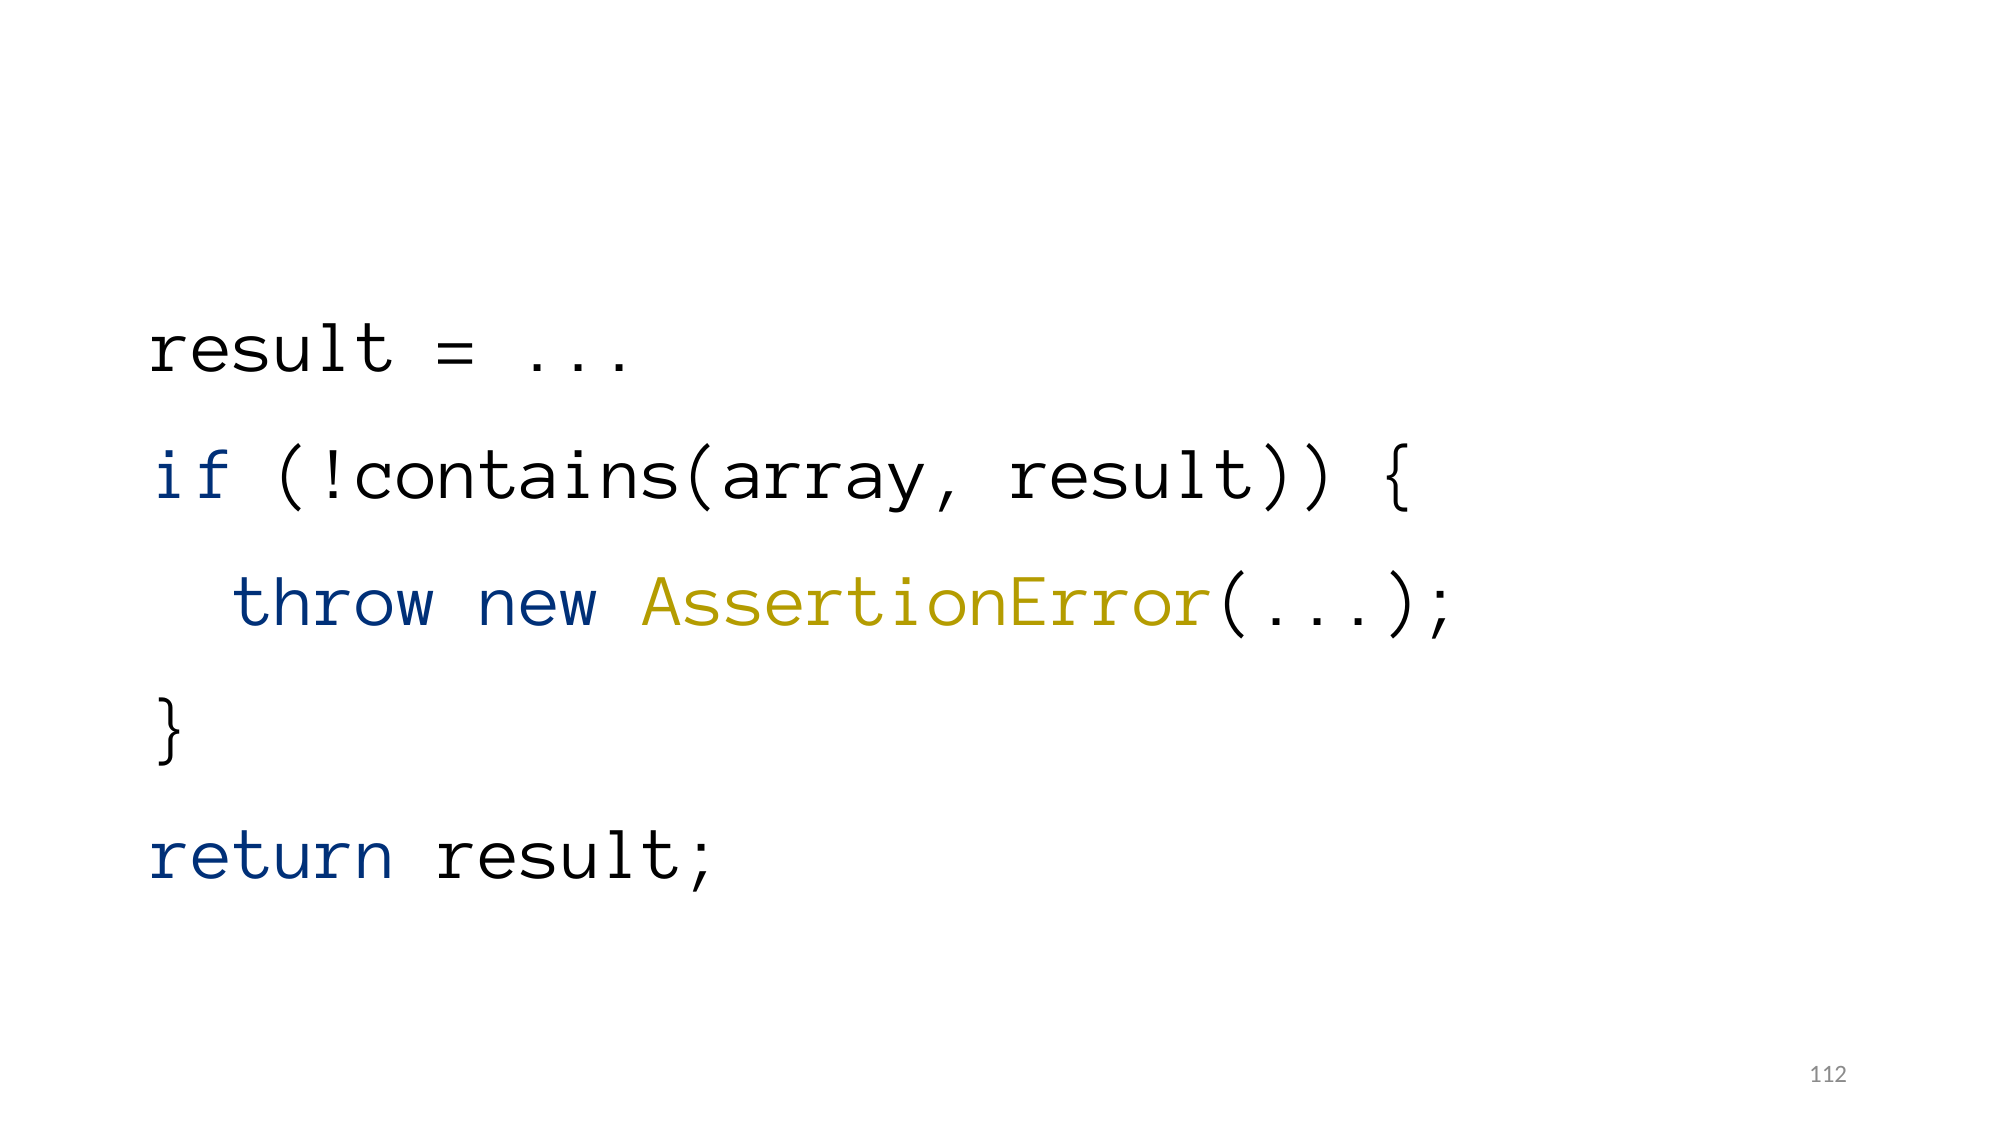

result = ...
if (!contains(array, result)) {
  throw new AssertionError(...);
}
return result;
112